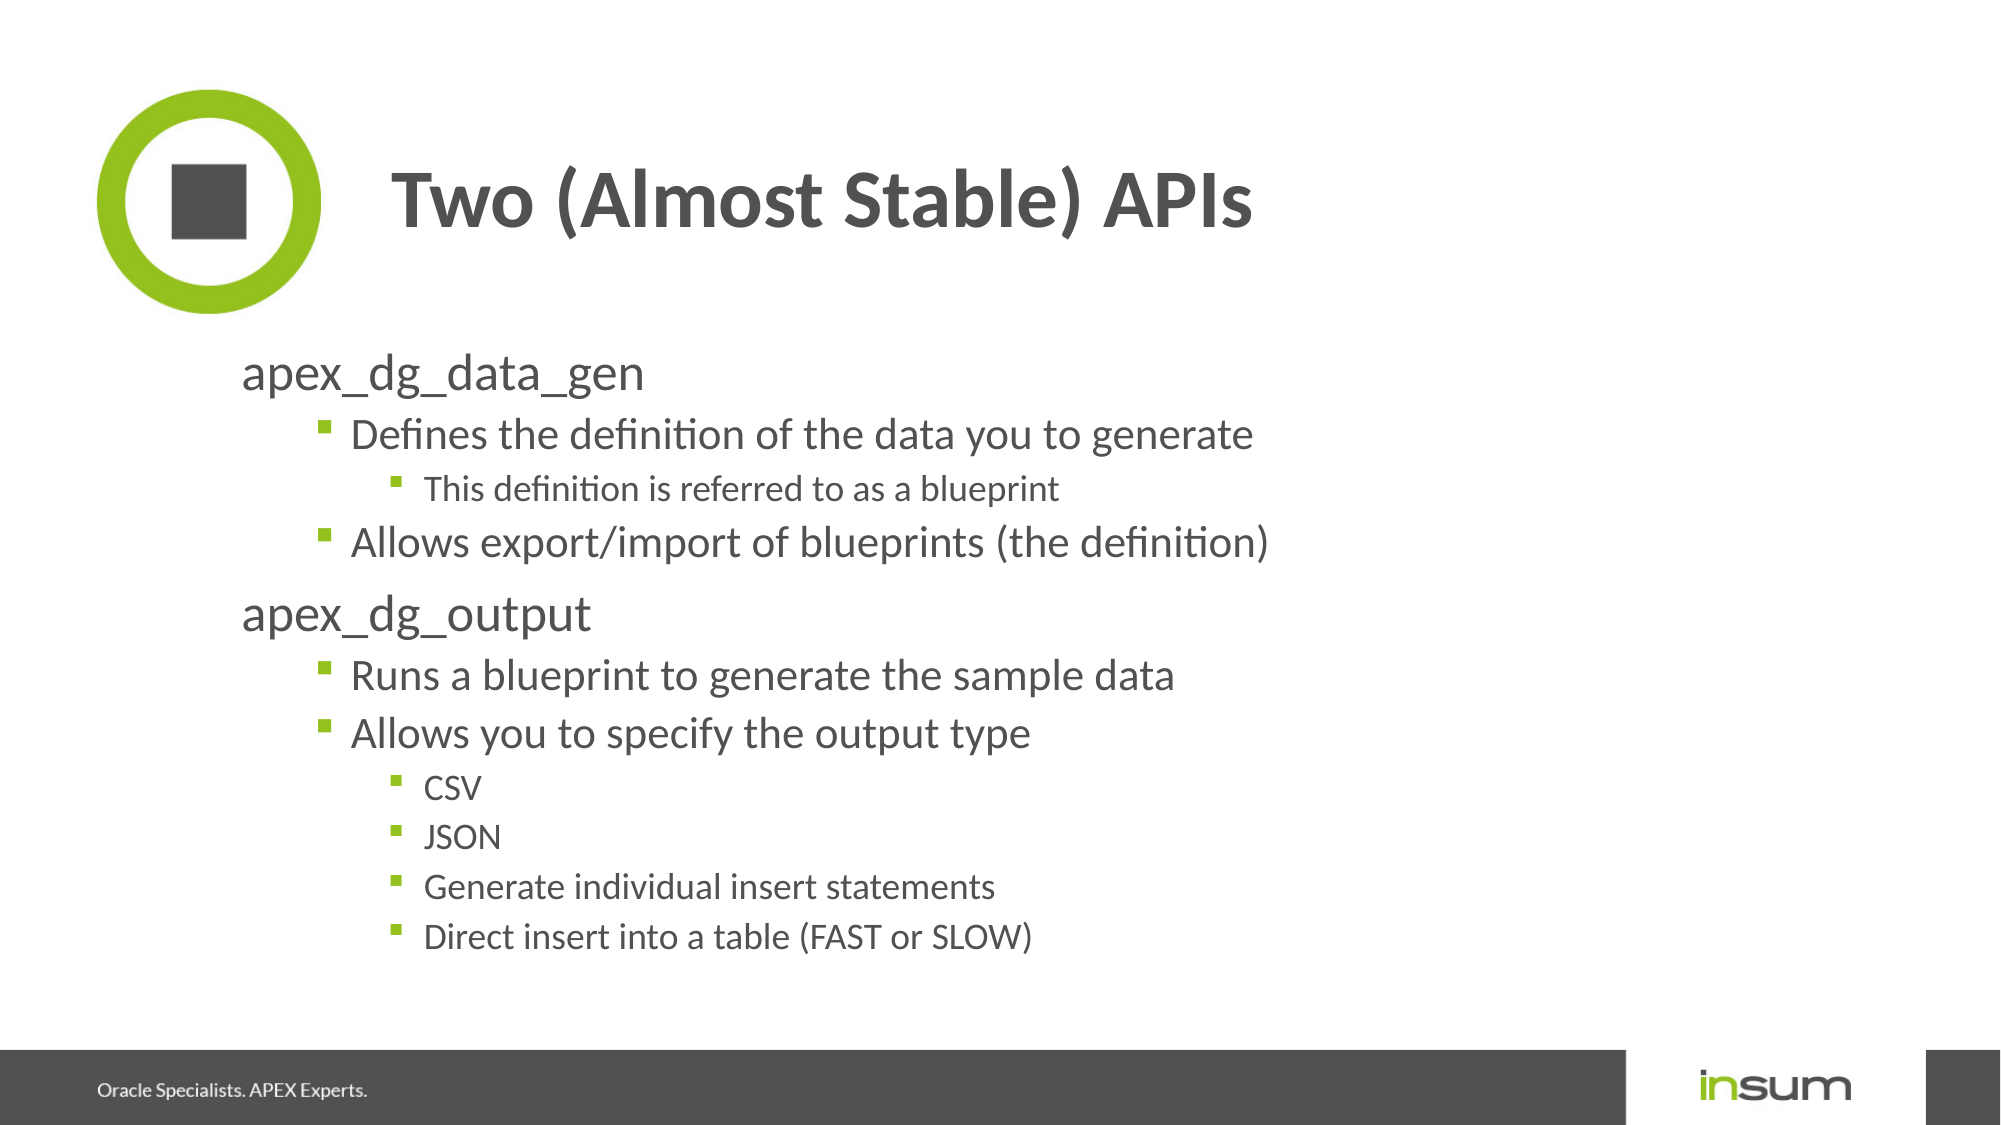

# Two (Almost Stable) APIs
apex_dg_data_gen
Defines the definition of the data you to generate
This definition is referred to as a blueprint
Allows export/import of blueprints (the definition)
apex_dg_output
Runs a blueprint to generate the sample data
Allows you to specify the output type
CSV
JSON
Generate individual insert statements
Direct insert into a table (FAST or SLOW)